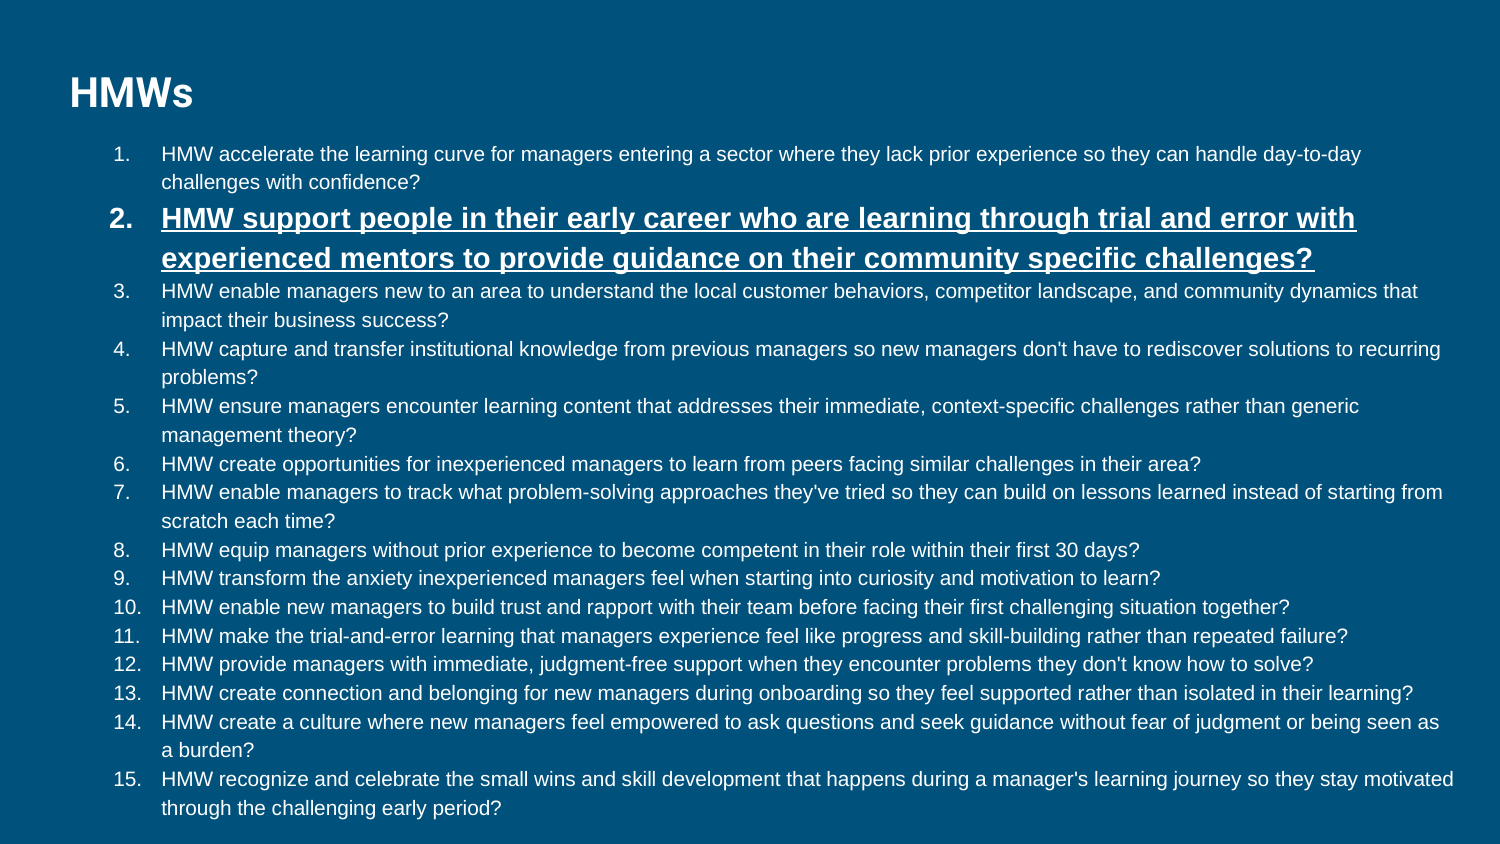

HMWs
HMW accelerate the learning curve for managers entering a sector where they lack prior experience so they can handle day-to-day challenges with confidence?
HMW support people in their early career who are learning through trial and error with experienced mentors to provide guidance on their community specific challenges?
HMW enable managers new to an area to understand the local customer behaviors, competitor landscape, and community dynamics that impact their business success?
HMW capture and transfer institutional knowledge from previous managers so new managers don't have to rediscover solutions to recurring problems?
HMW ensure managers encounter learning content that addresses their immediate, context-specific challenges rather than generic management theory?
HMW create opportunities for inexperienced managers to learn from peers facing similar challenges in their area?
HMW enable managers to track what problem-solving approaches they've tried so they can build on lessons learned instead of starting from scratch each time?
HMW equip managers without prior experience to become competent in their role within their first 30 days?
HMW transform the anxiety inexperienced managers feel when starting into curiosity and motivation to learn?
HMW enable new managers to build trust and rapport with their team before facing their first challenging situation together?
HMW make the trial-and-error learning that managers experience feel like progress and skill-building rather than repeated failure?
HMW provide managers with immediate, judgment-free support when they encounter problems they don't know how to solve?
HMW create connection and belonging for new managers during onboarding so they feel supported rather than isolated in their learning?
HMW create a culture where new managers feel empowered to ask questions and seek guidance without fear of judgment or being seen as a burden?
HMW recognize and celebrate the small wins and skill development that happens during a manager's learning journey so they stay motivated through the challenging early period?